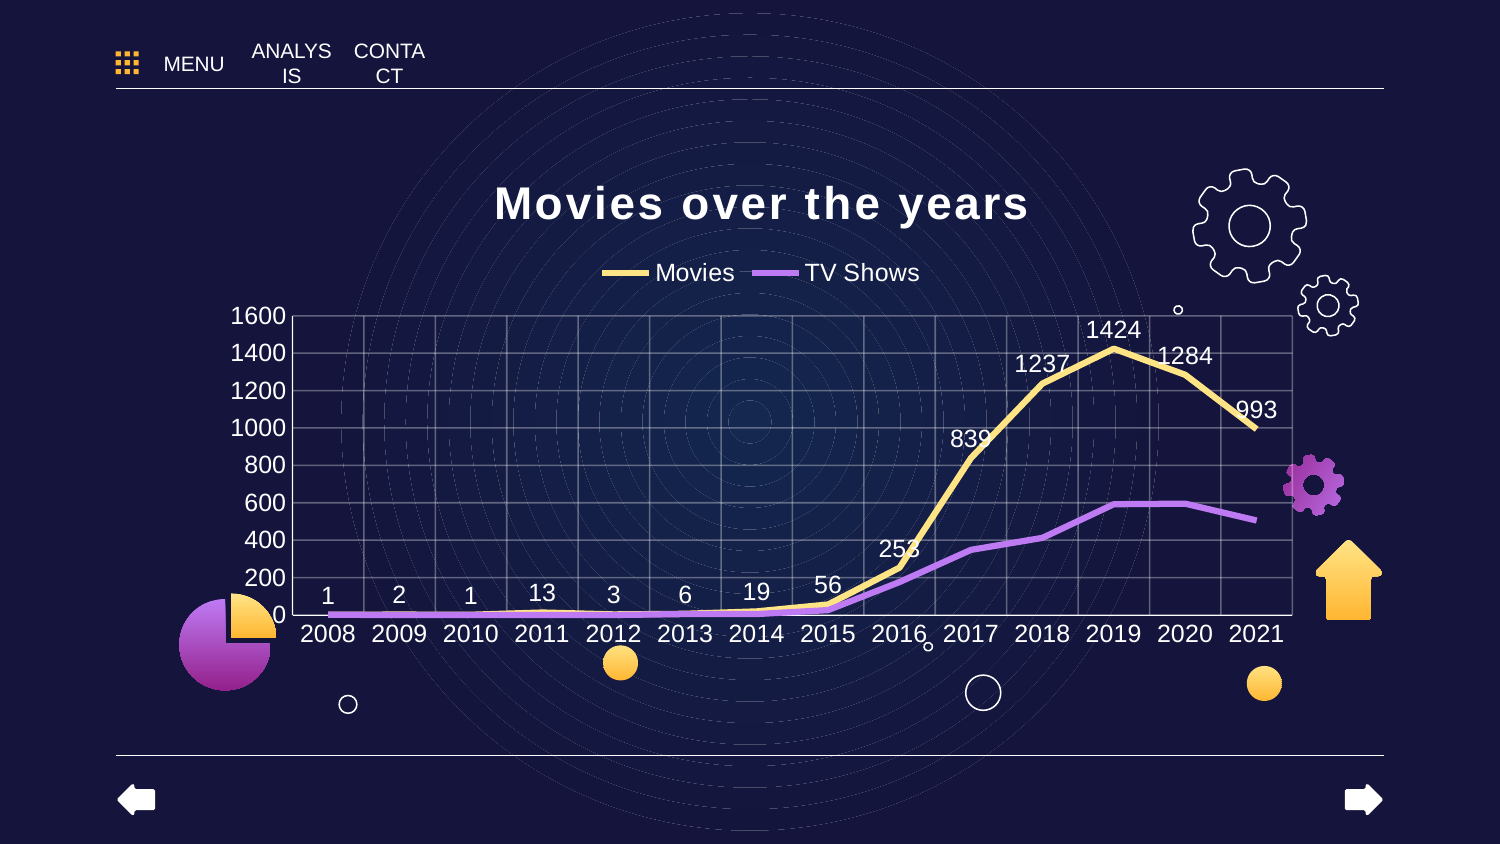

MENU
ANALYSIS
CONTACT

### Chart: Movies over the years

| Category | Movies | TV Shows |
|---|---|---|
| 2008 | 1.0 | 1.0 |
| 2009 | 2.0 | None |
| 2010 | 1.0 | None |
| 2011 | 13.0 | None |
| 2012 | 3.0 | None |
| 2013 | 6.0 | 5.0 |
| 2014 | 19.0 | 5.0 |
| 2015 | 56.0 | 26.0 |
| 2016 | 253.0 | 176.0 |
| 2017 | 839.0 | 348.0 |
| 2018 | 1237.0 | 412.0 |
| 2019 | 1424.0 | 592.0 |
| 2020 | 1284.0 | 595.0 |
| 2021 | 993.0 | 505.0 |